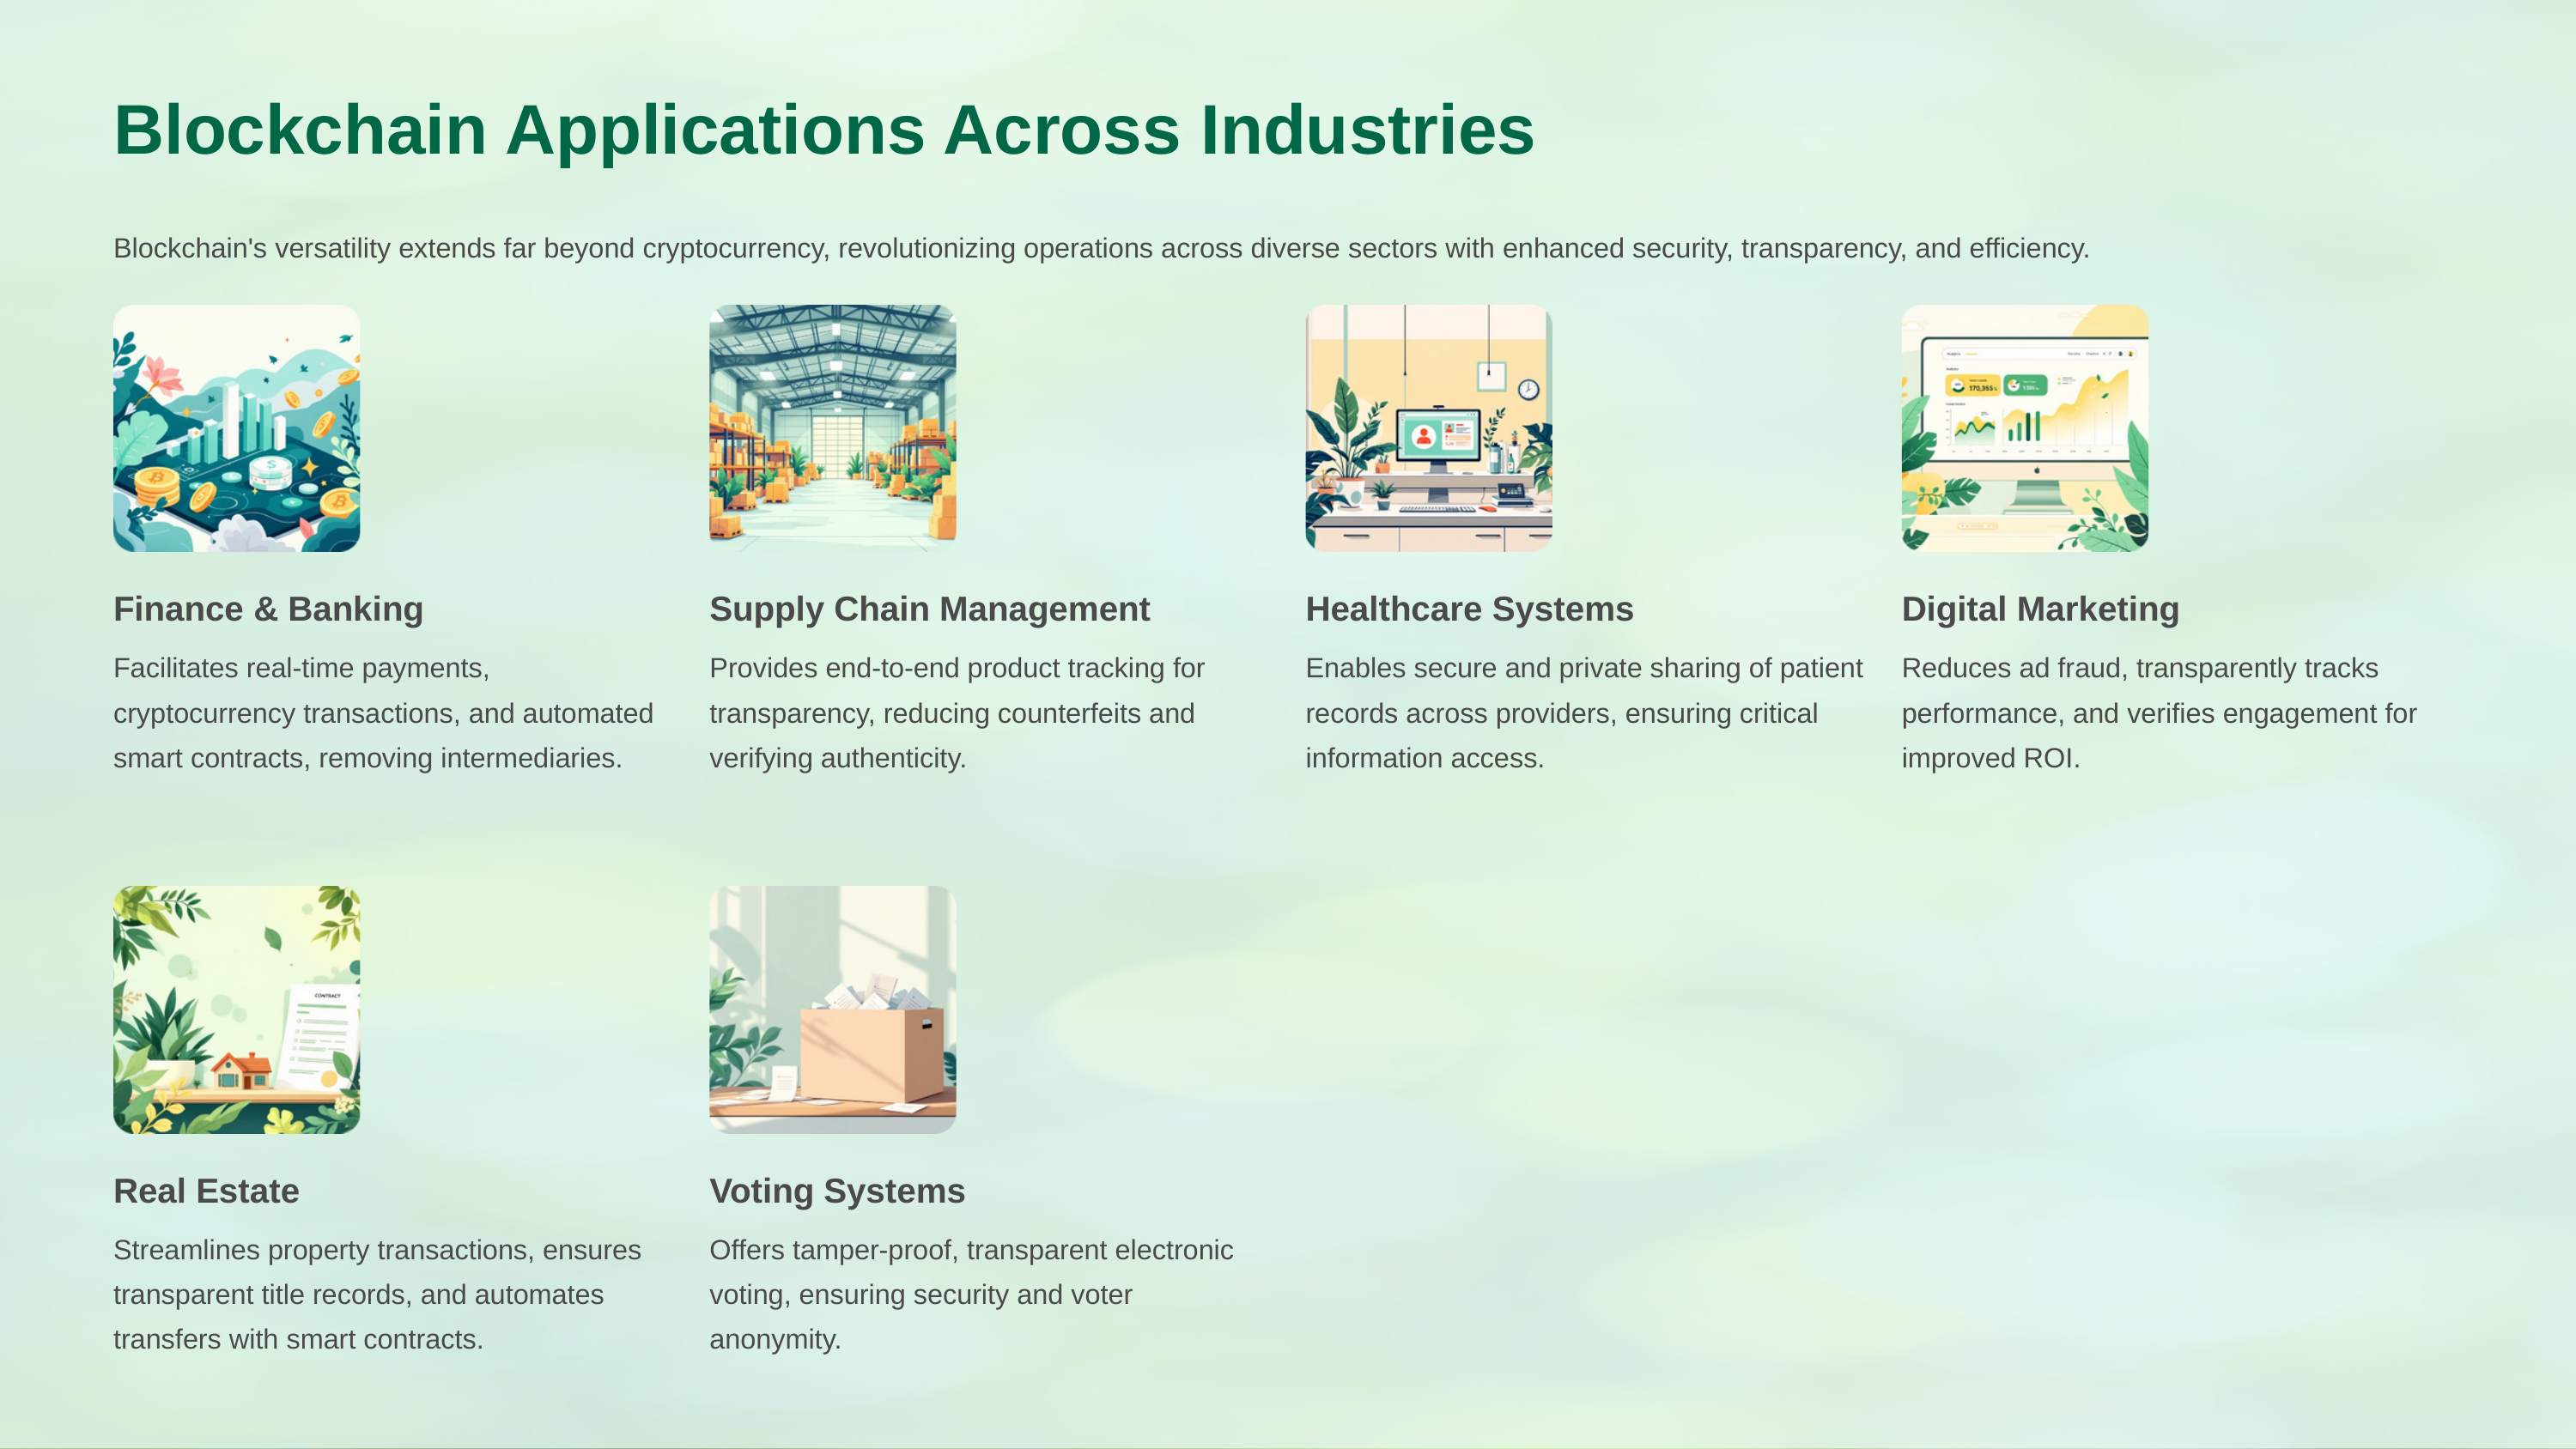

Blockchain Applications Across Industries
Blockchain's versatility extends far beyond cryptocurrency, revolutionizing operations across diverse sectors with enhanced security, transparency, and efficiency.

Finance & Banking
Supply Chain Management
Healthcare Systems
Digital Marketing
Facilitates real-time payments, cryptocurrency transactions, and automated smart contracts, removing intermediaries.
Provides end-to-end product tracking for transparency, reducing counterfeits and verifying authenticity.
Enables secure and private sharing of patient records across providers, ensuring critical information access.
Reduces ad fraud, transparently tracks performance, and verifies engagement for improved ROI.

Real Estate
Voting Systems
Streamlines property transactions, ensures transparent title records, and automates transfers with smart contracts.
Offers tamper-proof, transparent electronic voting, ensuring security and voter anonymity.